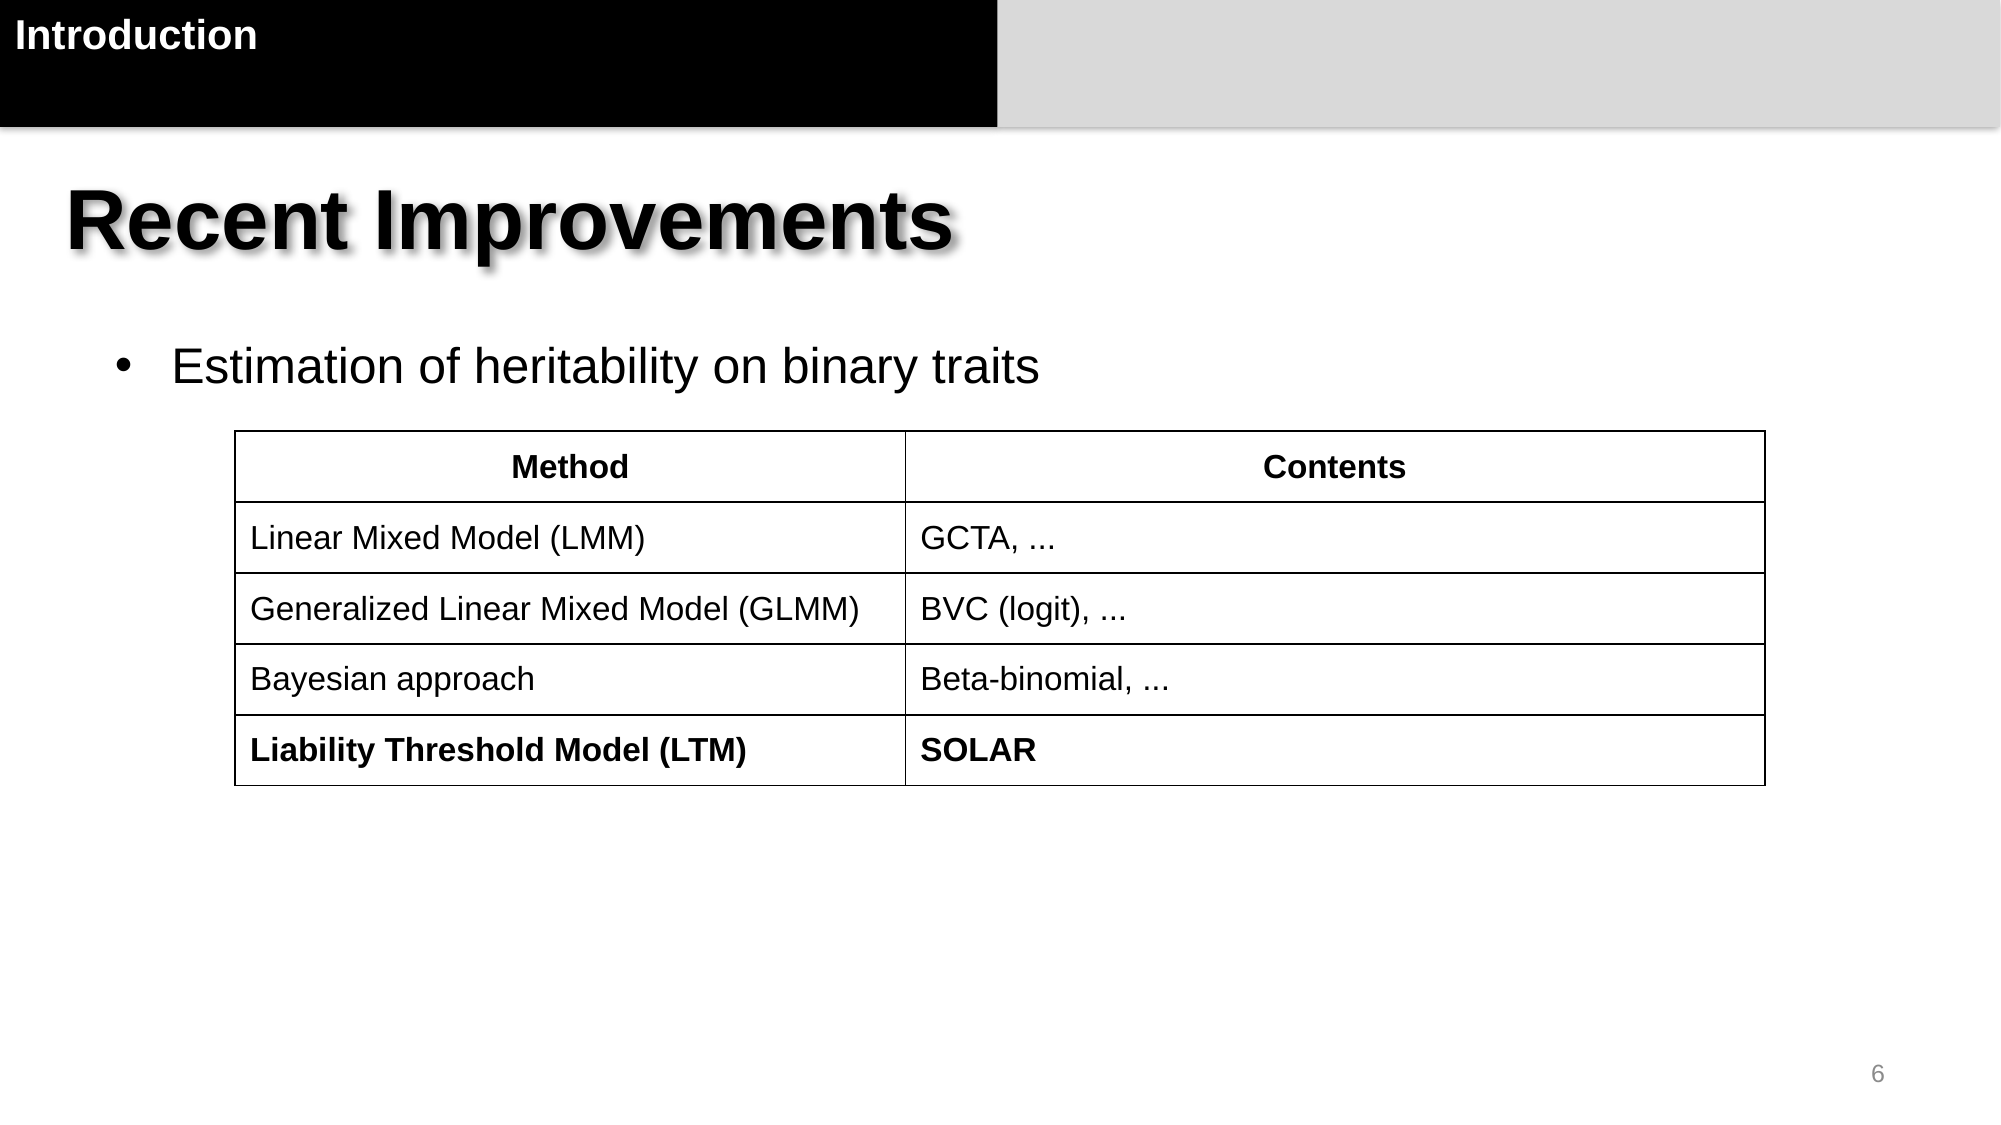

Introduction
# Recent Improvements
Estimation of heritability on binary traits
| Method | Contents |
| --- | --- |
| Linear Mixed Model (LMM) | GCTA, ... |
| Generalized Linear Mixed Model (GLMM) | BVC (logit), ... |
| Bayesian approach | Beta-binomial, ... |
| Liability Threshold Model (LTM) | SOLAR |
6